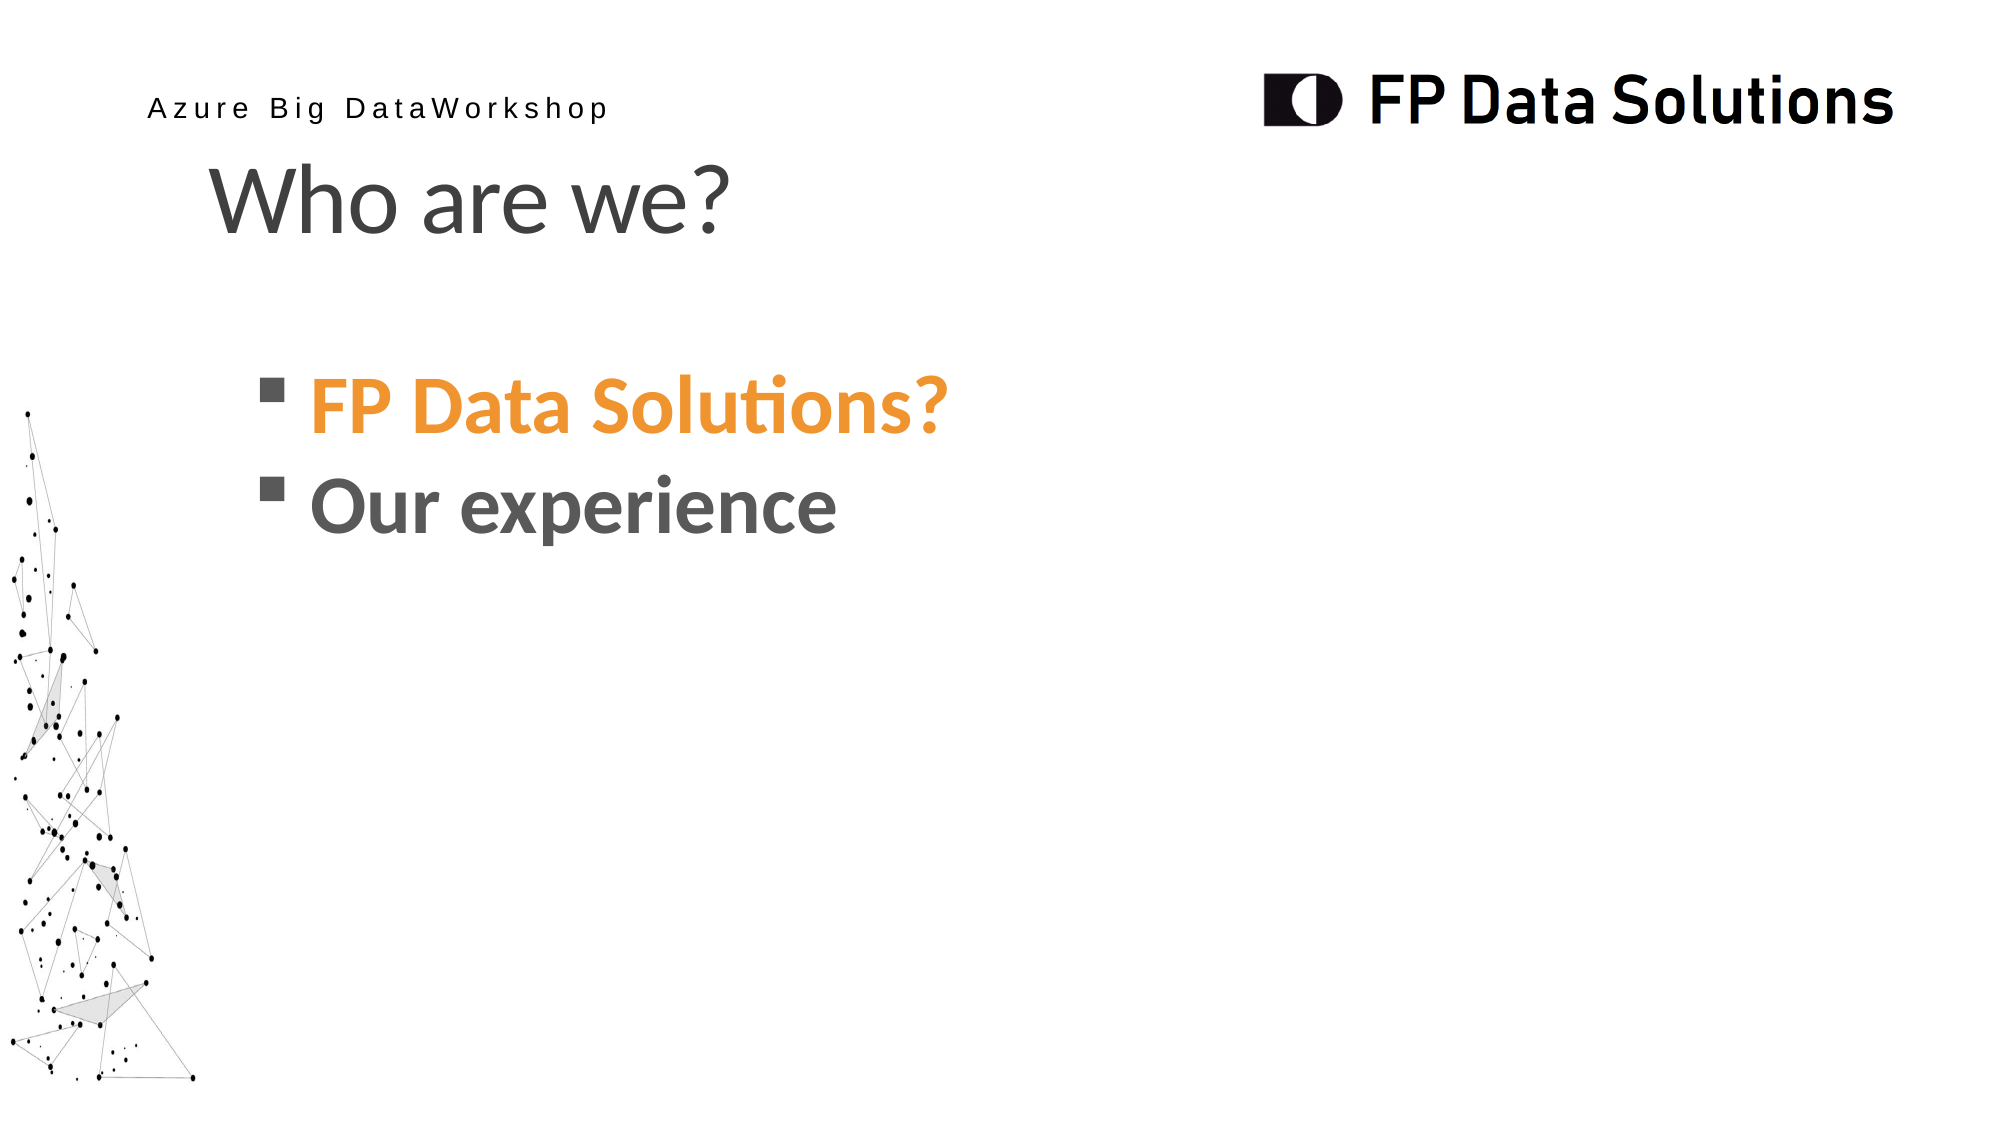

Who are we?
 FP Data Solutions?
 Our experience